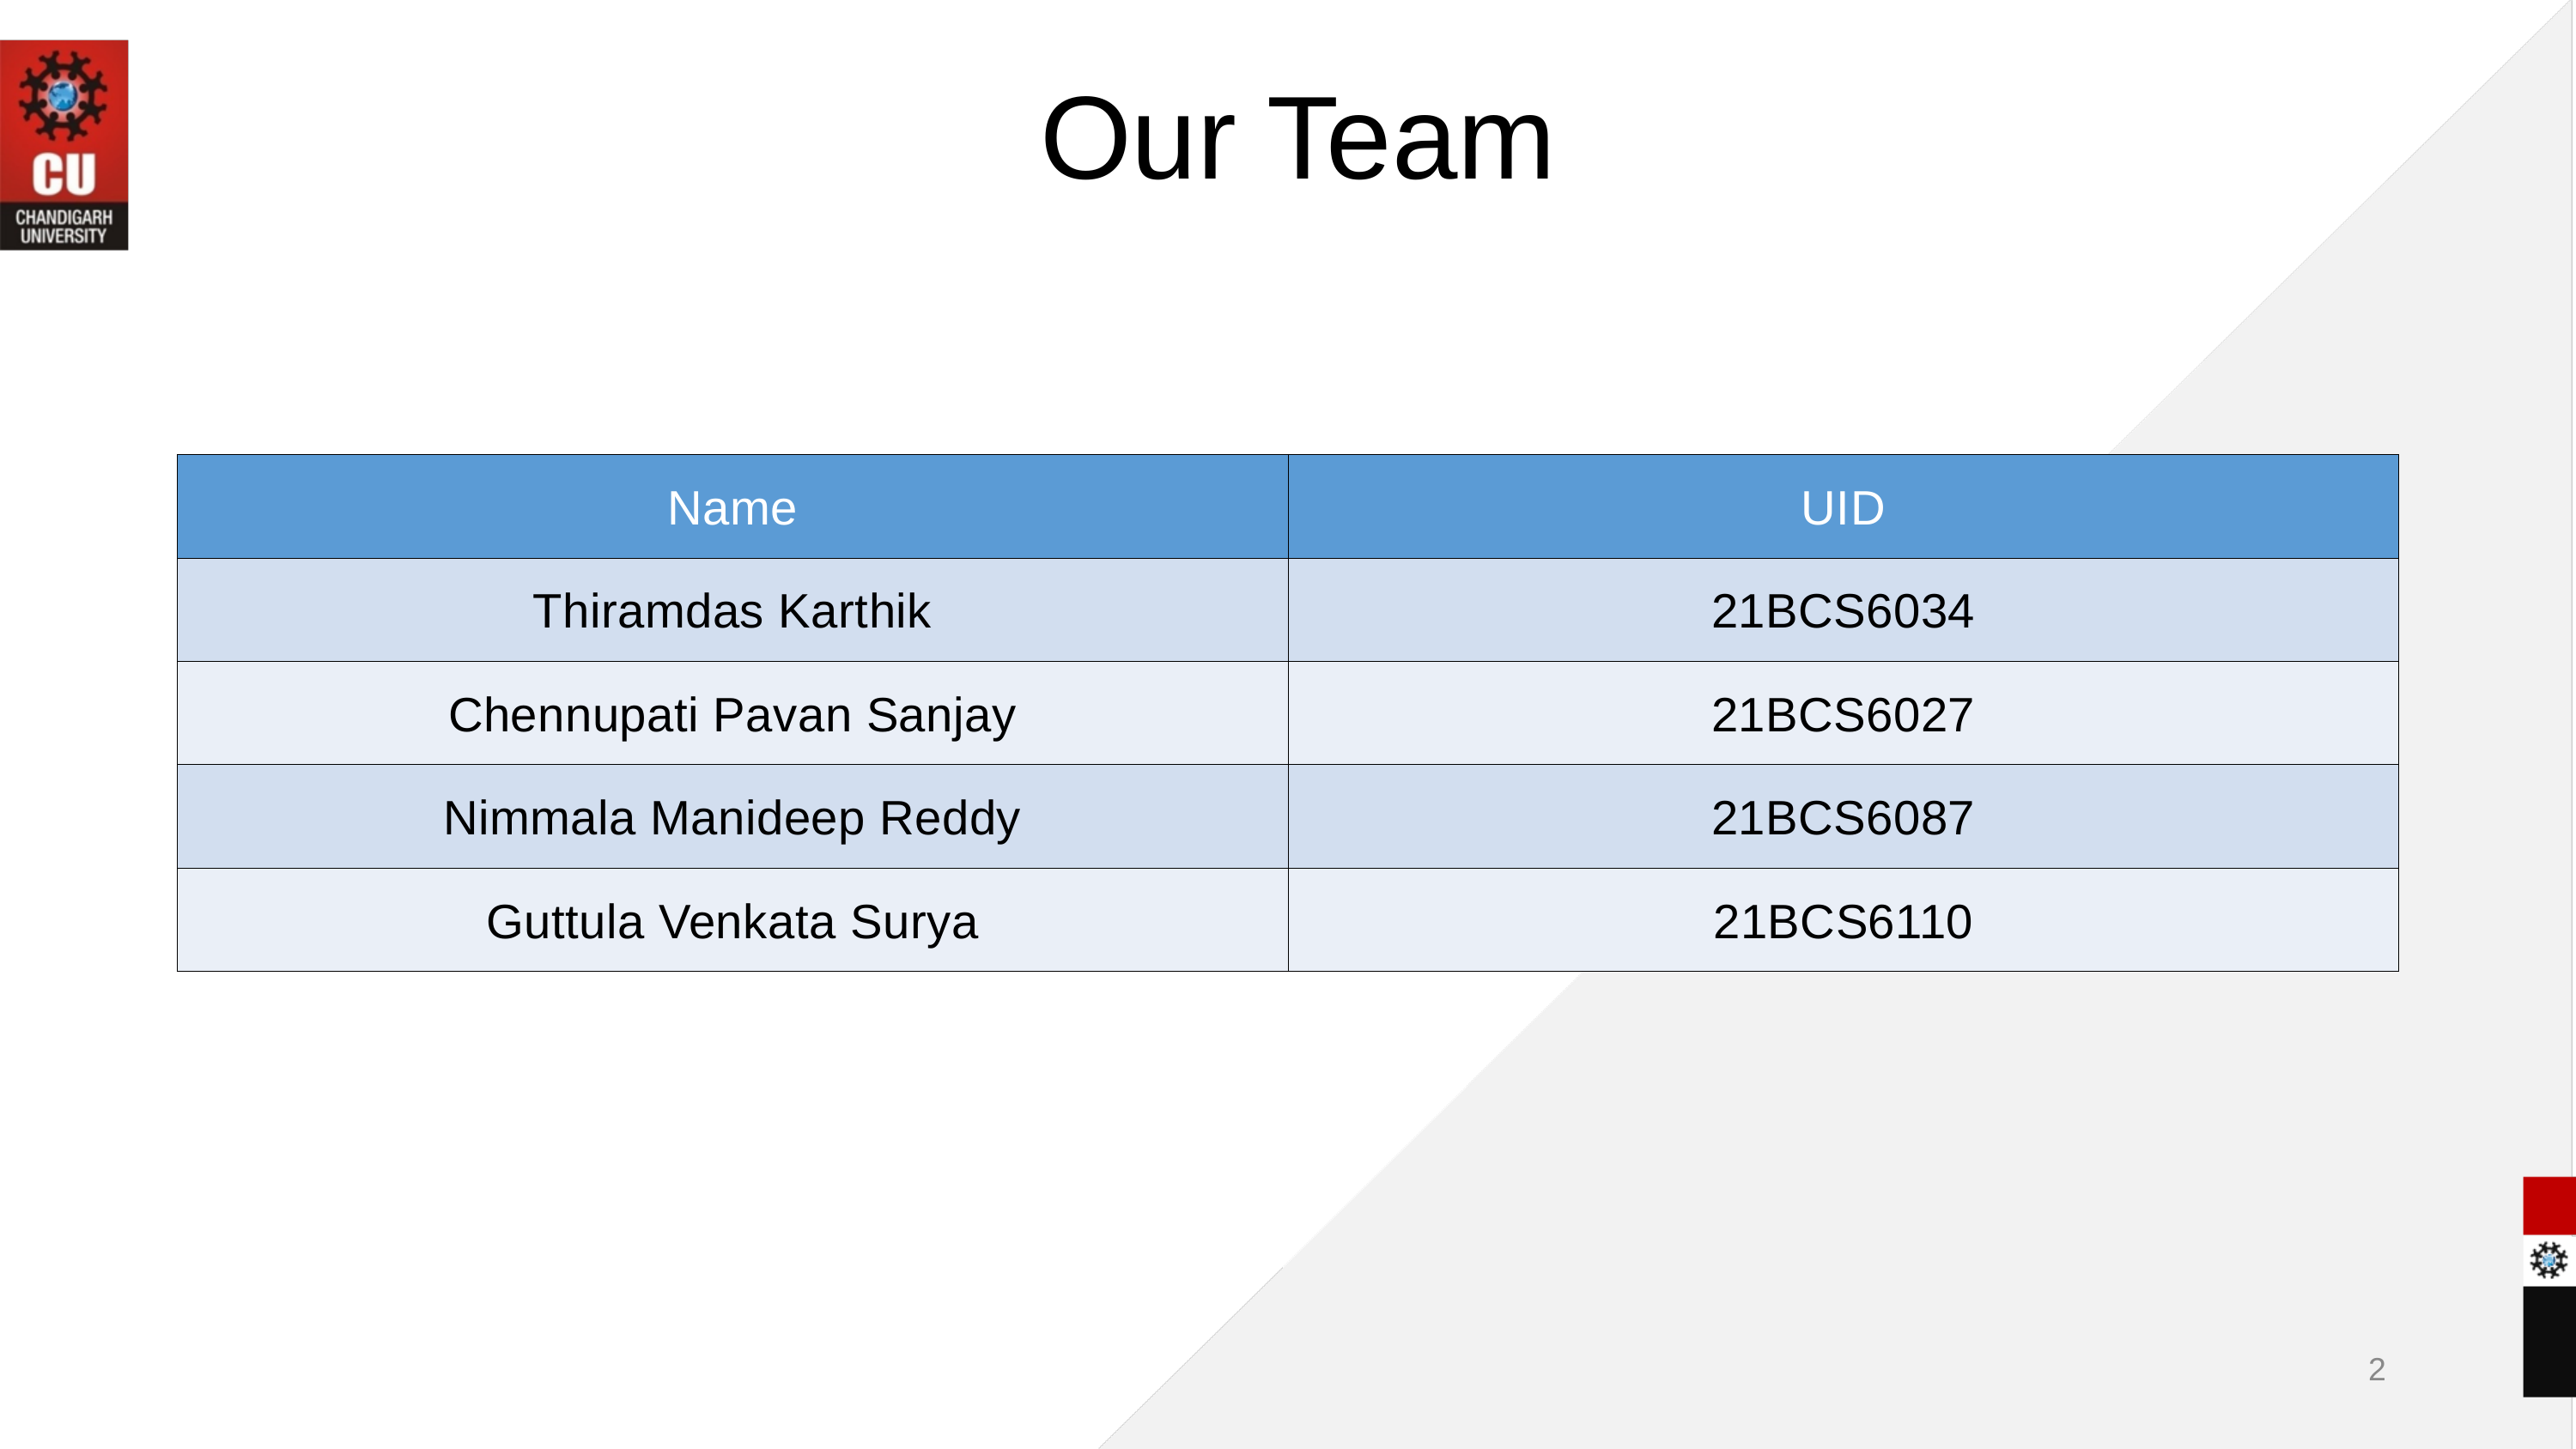

Our Team
| Name | UID |
| --- | --- |
| Thiramdas Karthik | 21BCS6034 |
| Chennupati Pavan Sanjay | 21BCS6027 |
| Nimmala Manideep Reddy | 21BCS6087 |
| Guttula Venkata Surya | 21BCS6110 |
2